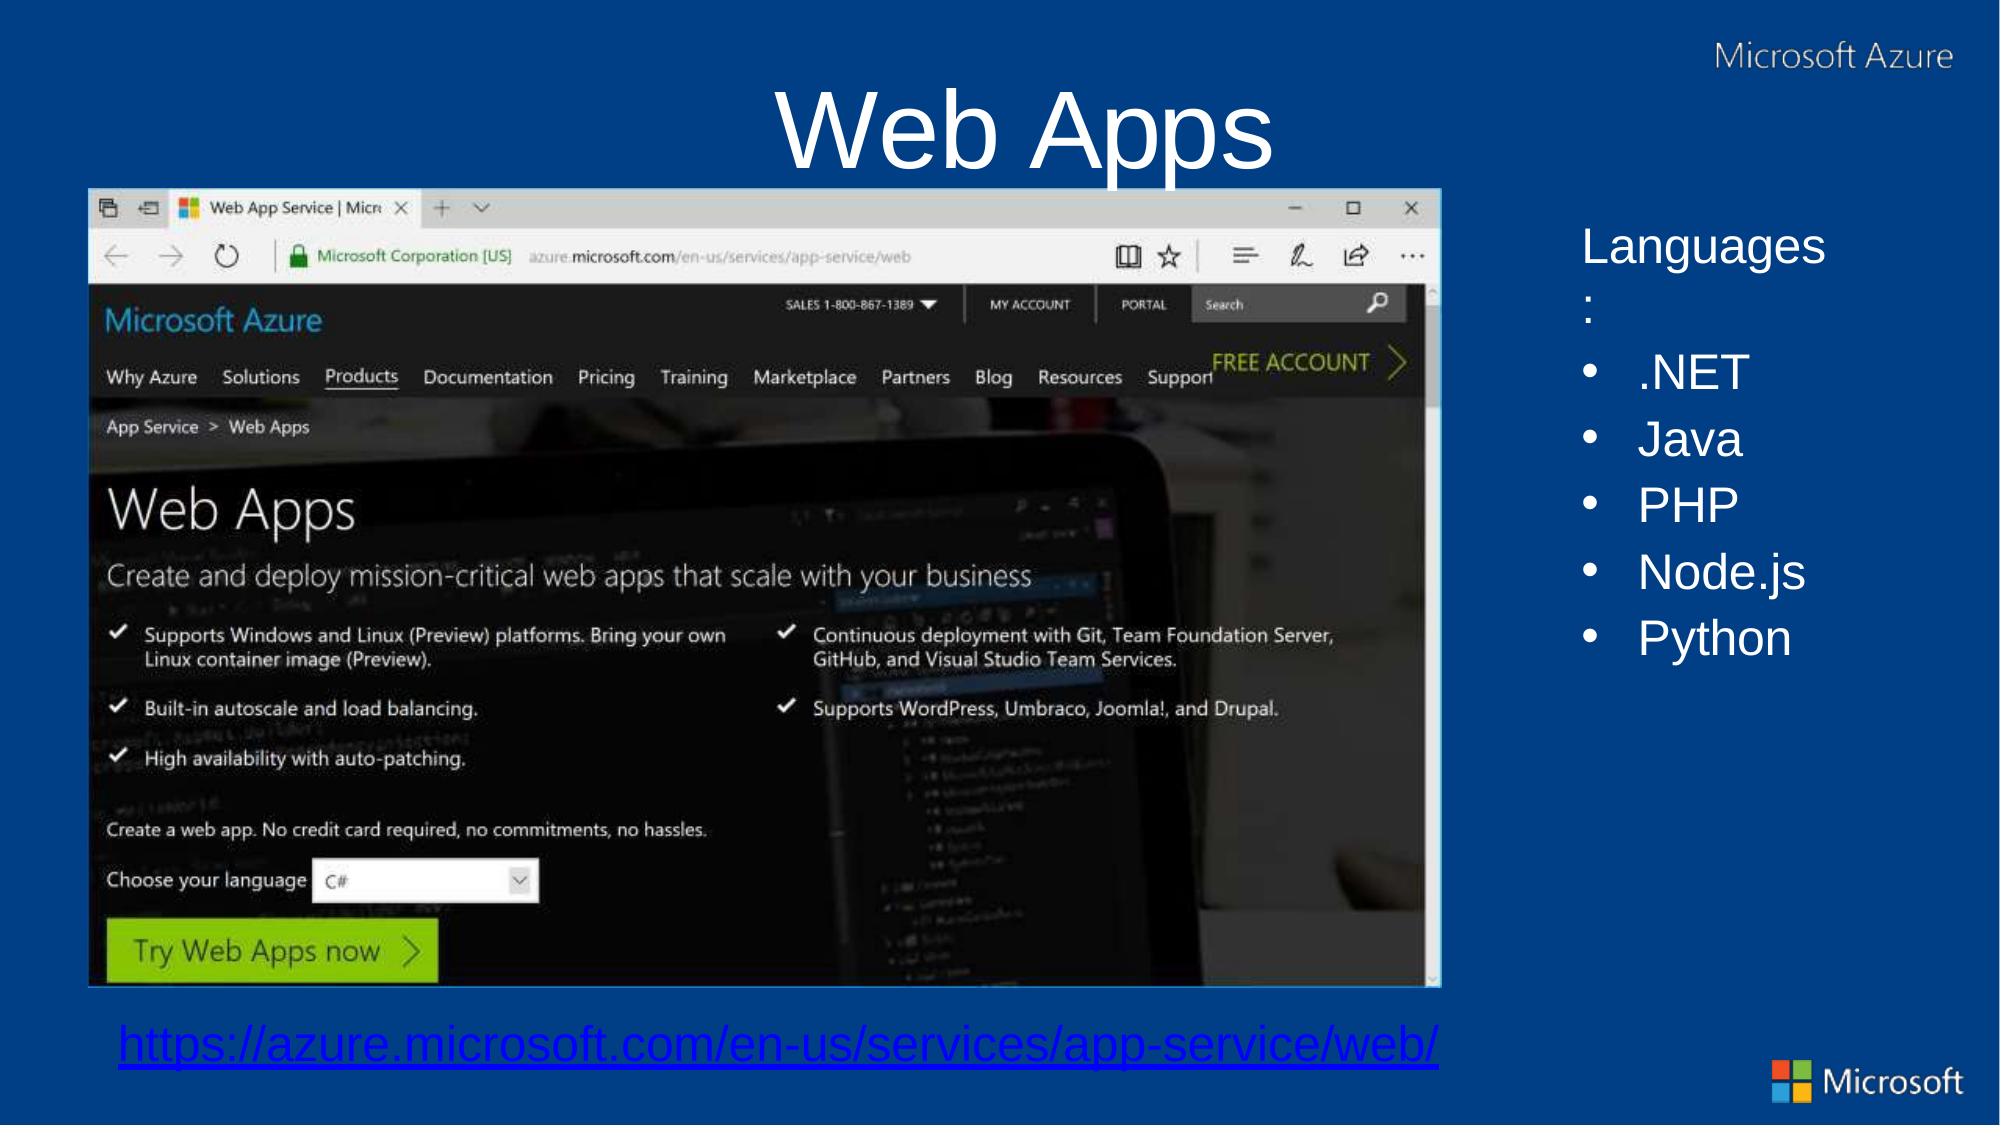

# Web Apps

Languages:
.NET
Java
PHP
Node.js
Python
https://azure.microsoft.com/en-us/services/app-service/web/